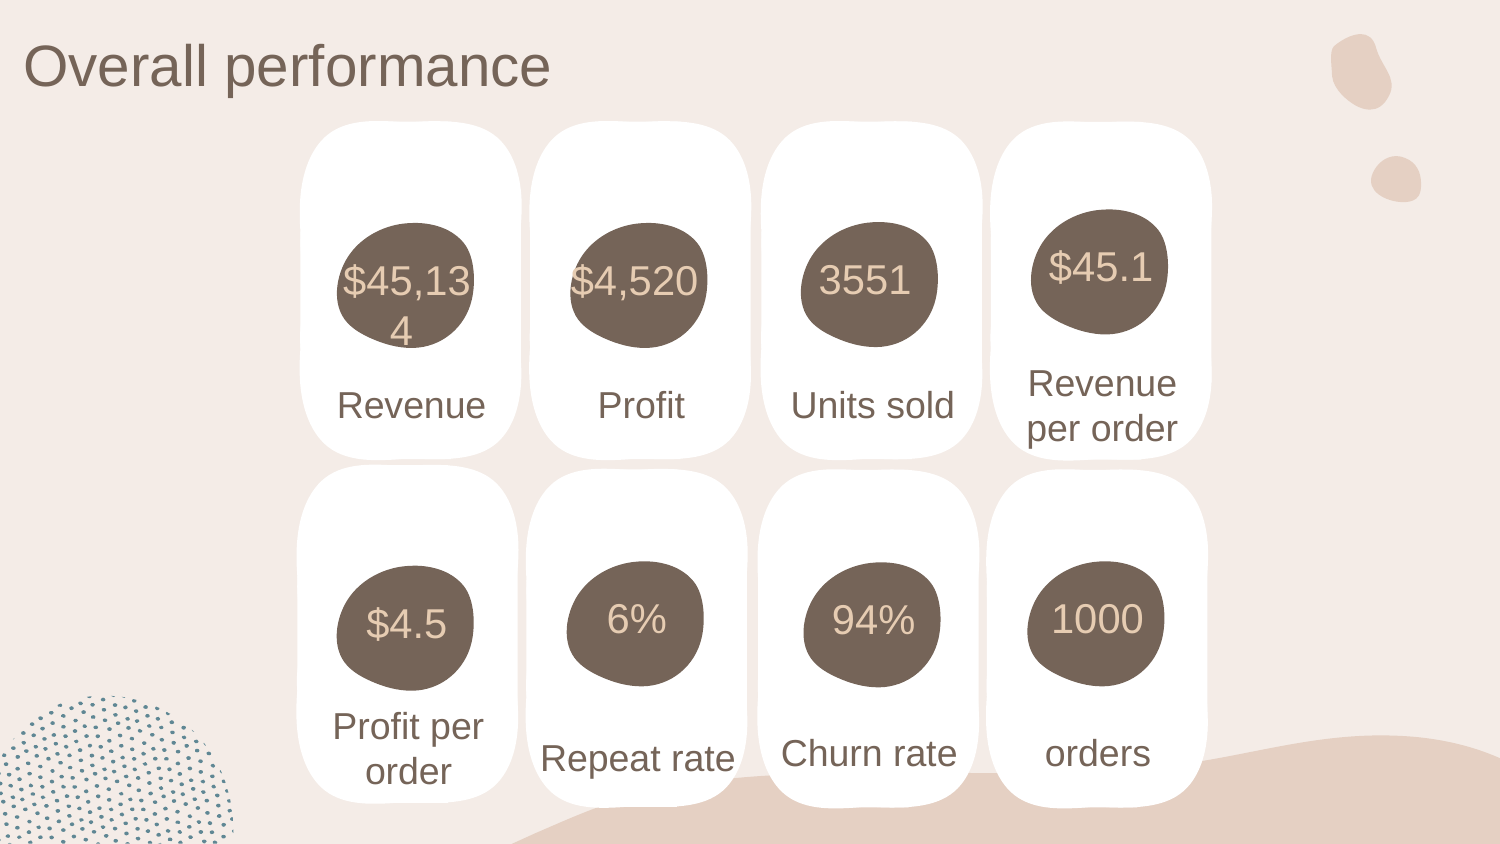

# Overall performance

$45,134
Revenue

$4,520
Profit

3551
Units sold

$45.1
Revenue per order

$4.5
Profit per order

6%

1000

94%
orders
Churn rate
Repeat rate